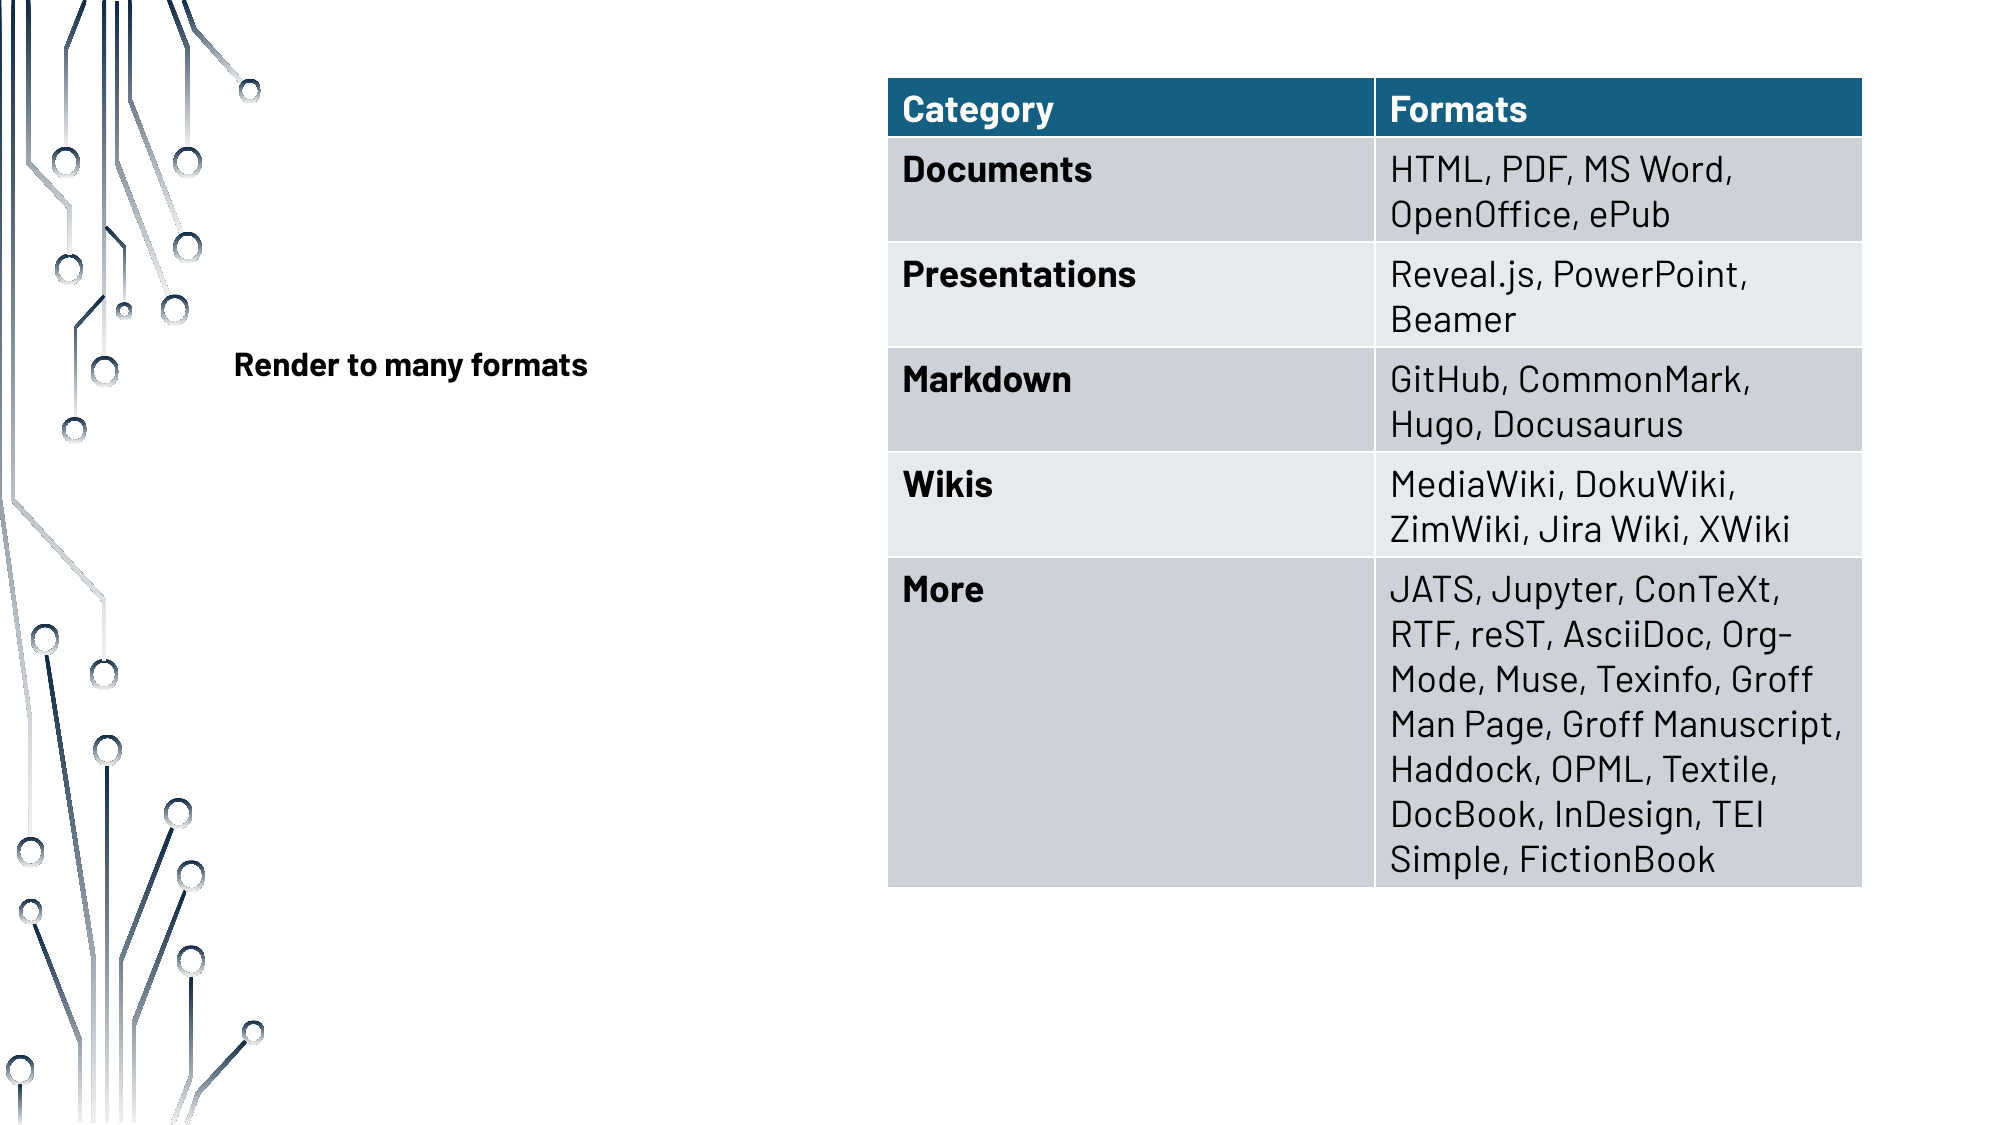

| Category | Formats |
| --- | --- |
| Documents | HTML, PDF, MS Word, OpenOffice, ePub |
| Presentations | Reveal.js, PowerPoint, Beamer |
| Markdown | GitHub, CommonMark, Hugo, Docusaurus |
| Wikis | MediaWiki, DokuWiki, ZimWiki, Jira Wiki, XWiki |
| More | JATS, Jupyter, ConTeXt, RTF, reST, AsciiDoc, Org-Mode, Muse, Texinfo, Groff Man Page, Groff Manuscript, Haddock, OPML, Textile, DocBook, InDesign, TEI Simple, FictionBook |
Render to many formats